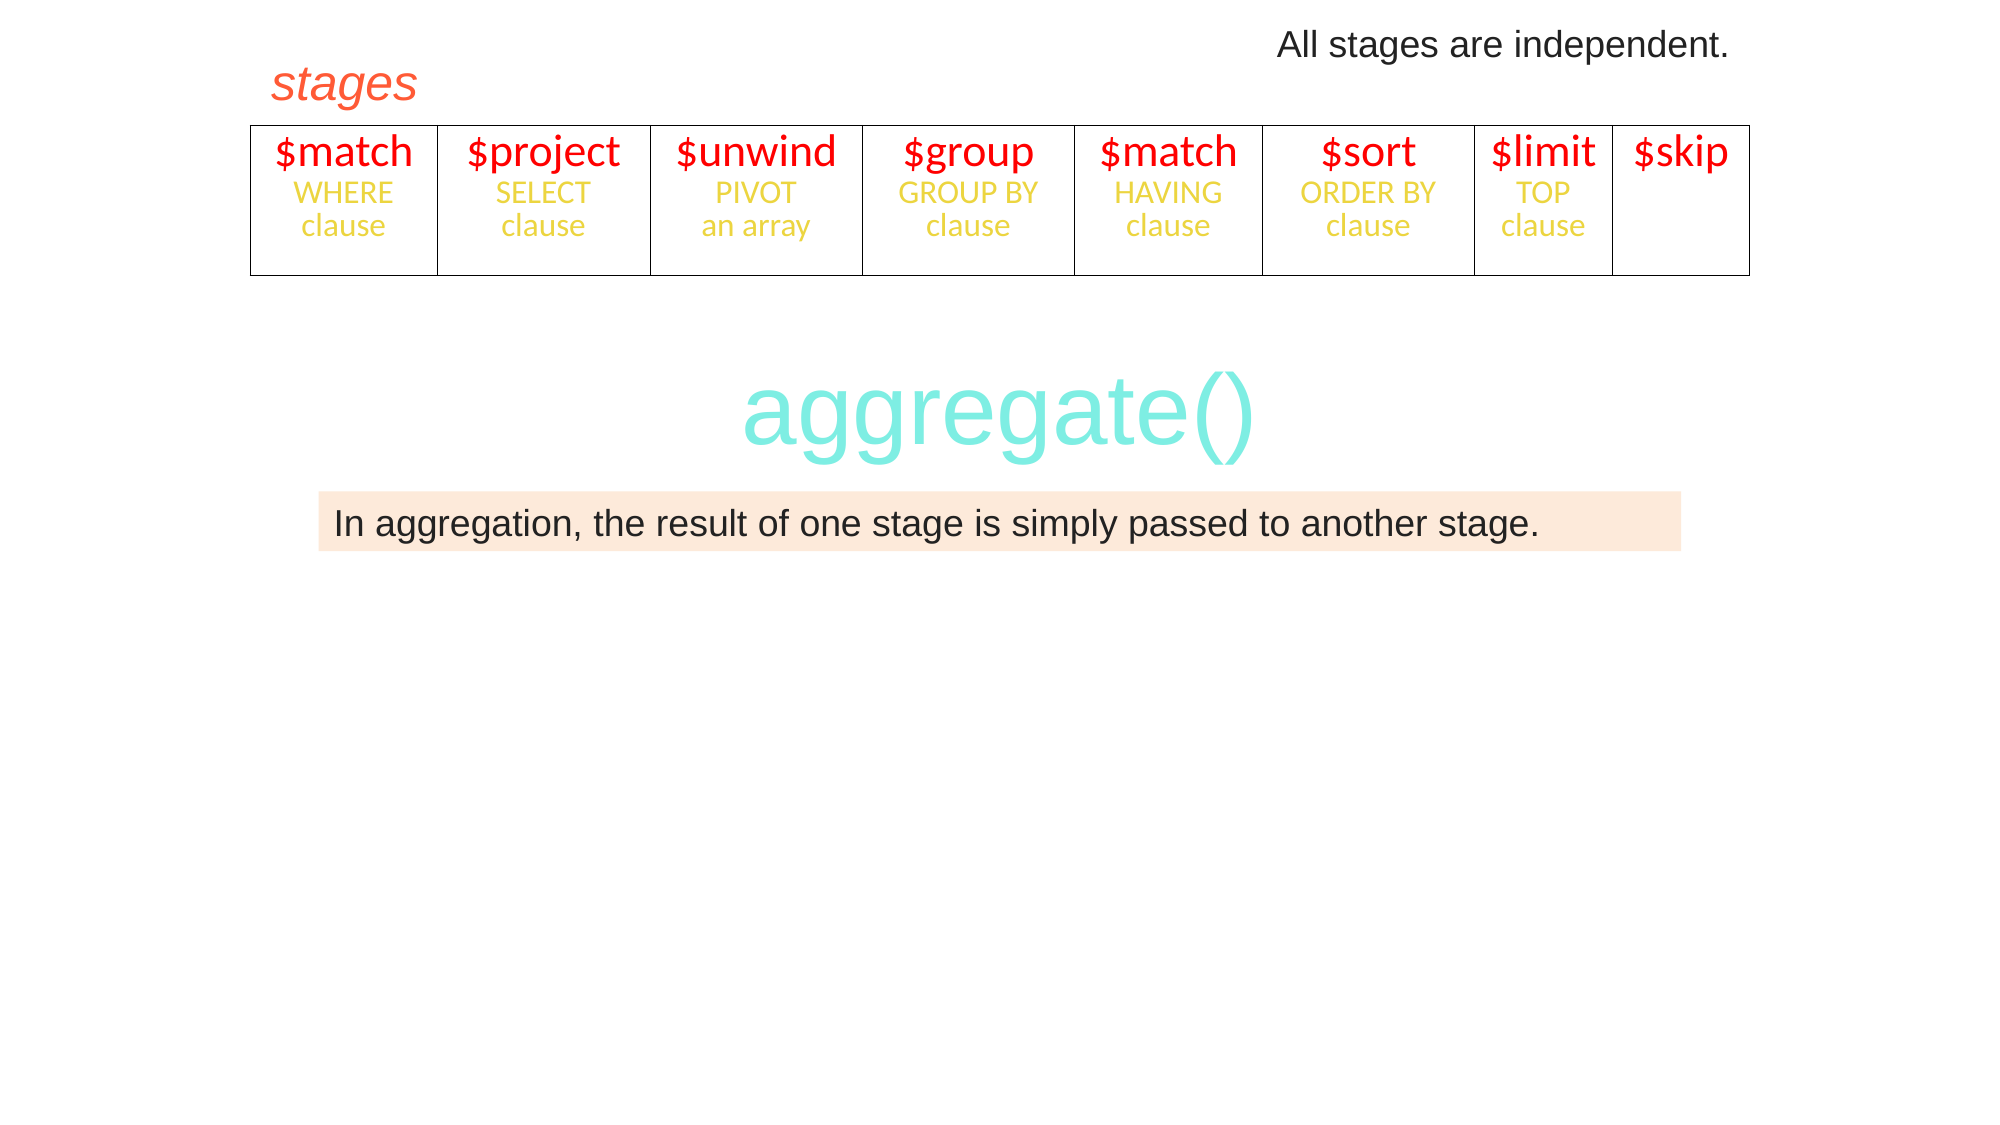

All stages are independent.
stages
| $match WHERE clause | $project SELECT clause | $unwind PIVOT an array | $group GROUP BY clause | $match HAVING clause | $sort ORDER BY clause | $limit TOP clause | $skip |
| --- | --- | --- | --- | --- | --- | --- | --- |
aggregate()
In aggregation, the result of one stage is simply passed to another stage.